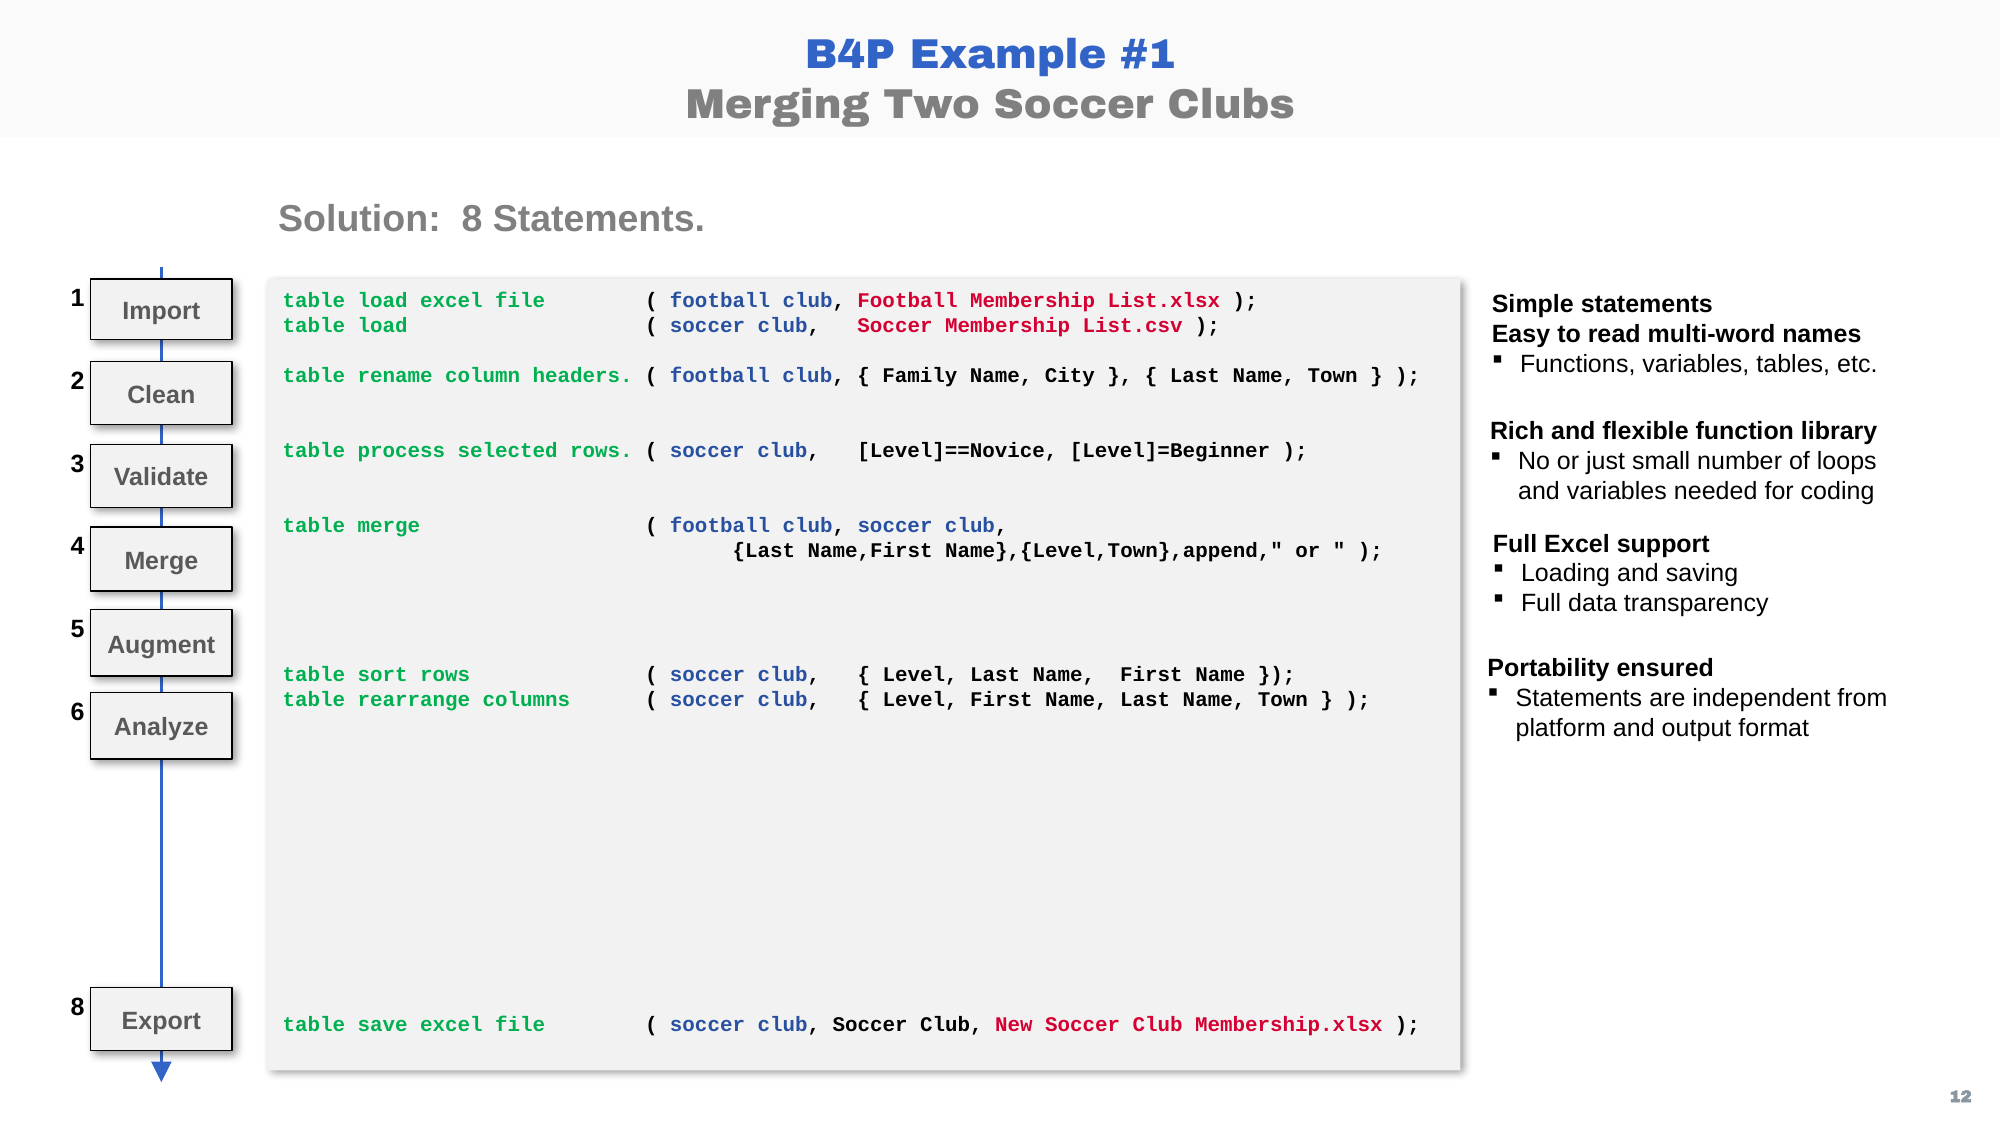

B4P Example #1
Merging Two Soccer Clubs
Solution:  8 Statements.
1
Import
table load excel file	     ( football club, Football Membership List.xlsx );
table load		     ( soccer club,   Soccer Membership List.csv );

table rename column headers. ( football club, { Family Name, City }, { Last Name, Town } );

table process selected rows. ( soccer club,   [Level]==Novice, [Level]=Beginner );

table merge		     ( football club, soccer club,
			{Last Name,First Name},{Level,Town},append," or " );

table sort rows	     ( soccer club,   { Level, Last Name,  First Name });
table rearrange columns	     ( soccer club,   { Level, First Name, Last Name, Town } );

table save excel file	     ( soccer club, Soccer Club, New Soccer Club Membership.xlsx );
Simple statements
Easy to read multi-word names
Functions, variables, tables, etc.
2
Clean
Rich and flexible function library
No or just small number of loops
and variables needed for coding
3
Validate
Full Excel support
Loading and saving
Full data transparency
4
Merge
5
Augment
Portability ensured
Statements are independent from platform and output format
6
Analyze
8
Export